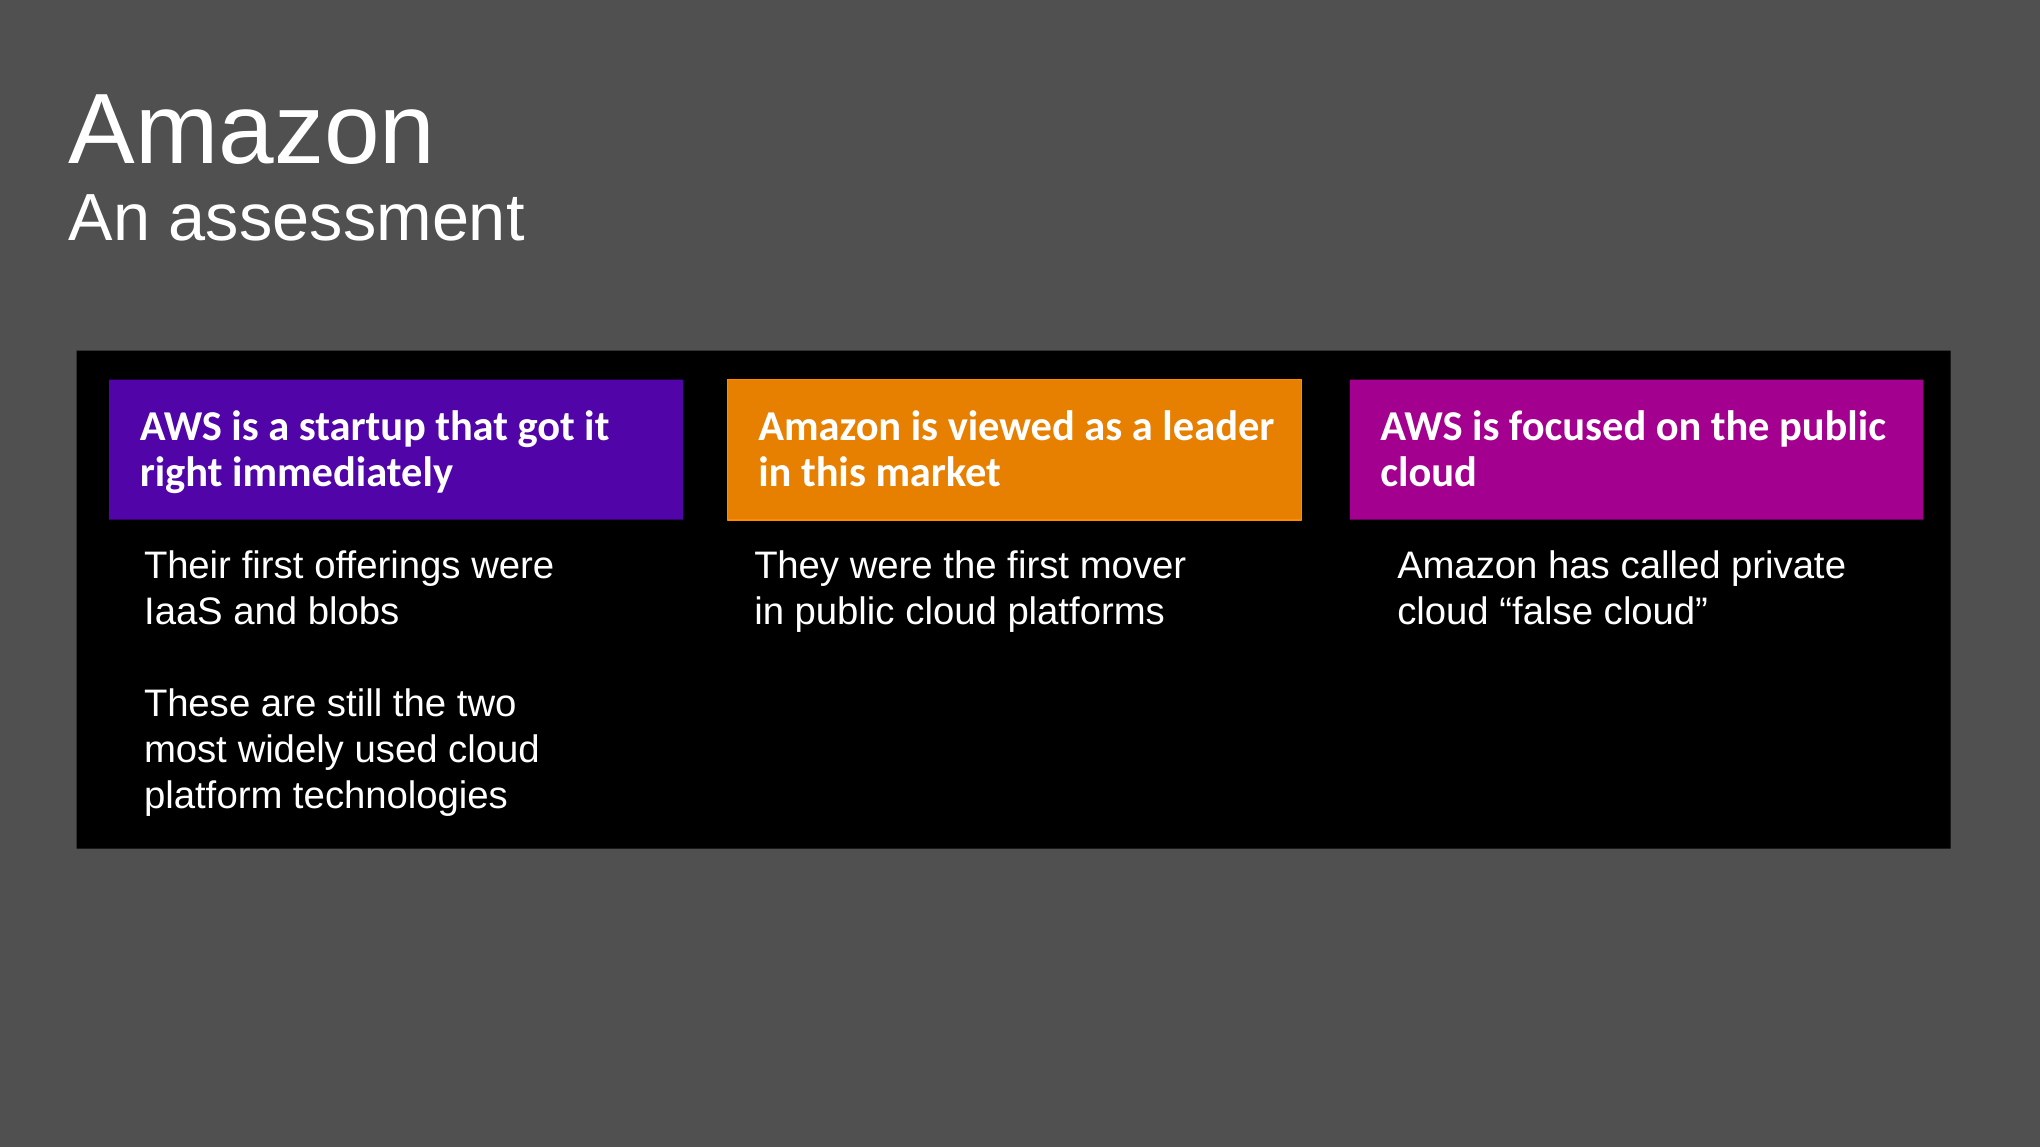

Amazon
An assessment

AWS is a startup that got it right immediately
Amazon is viewed as a leader in this market
AWS is focused on the public cloud
Their first offerings were IaaS and blobs

These are still the two most widely used cloud platform technologies

They were the first mover in public cloud platforms

Amazon has called private cloud “false cloud”